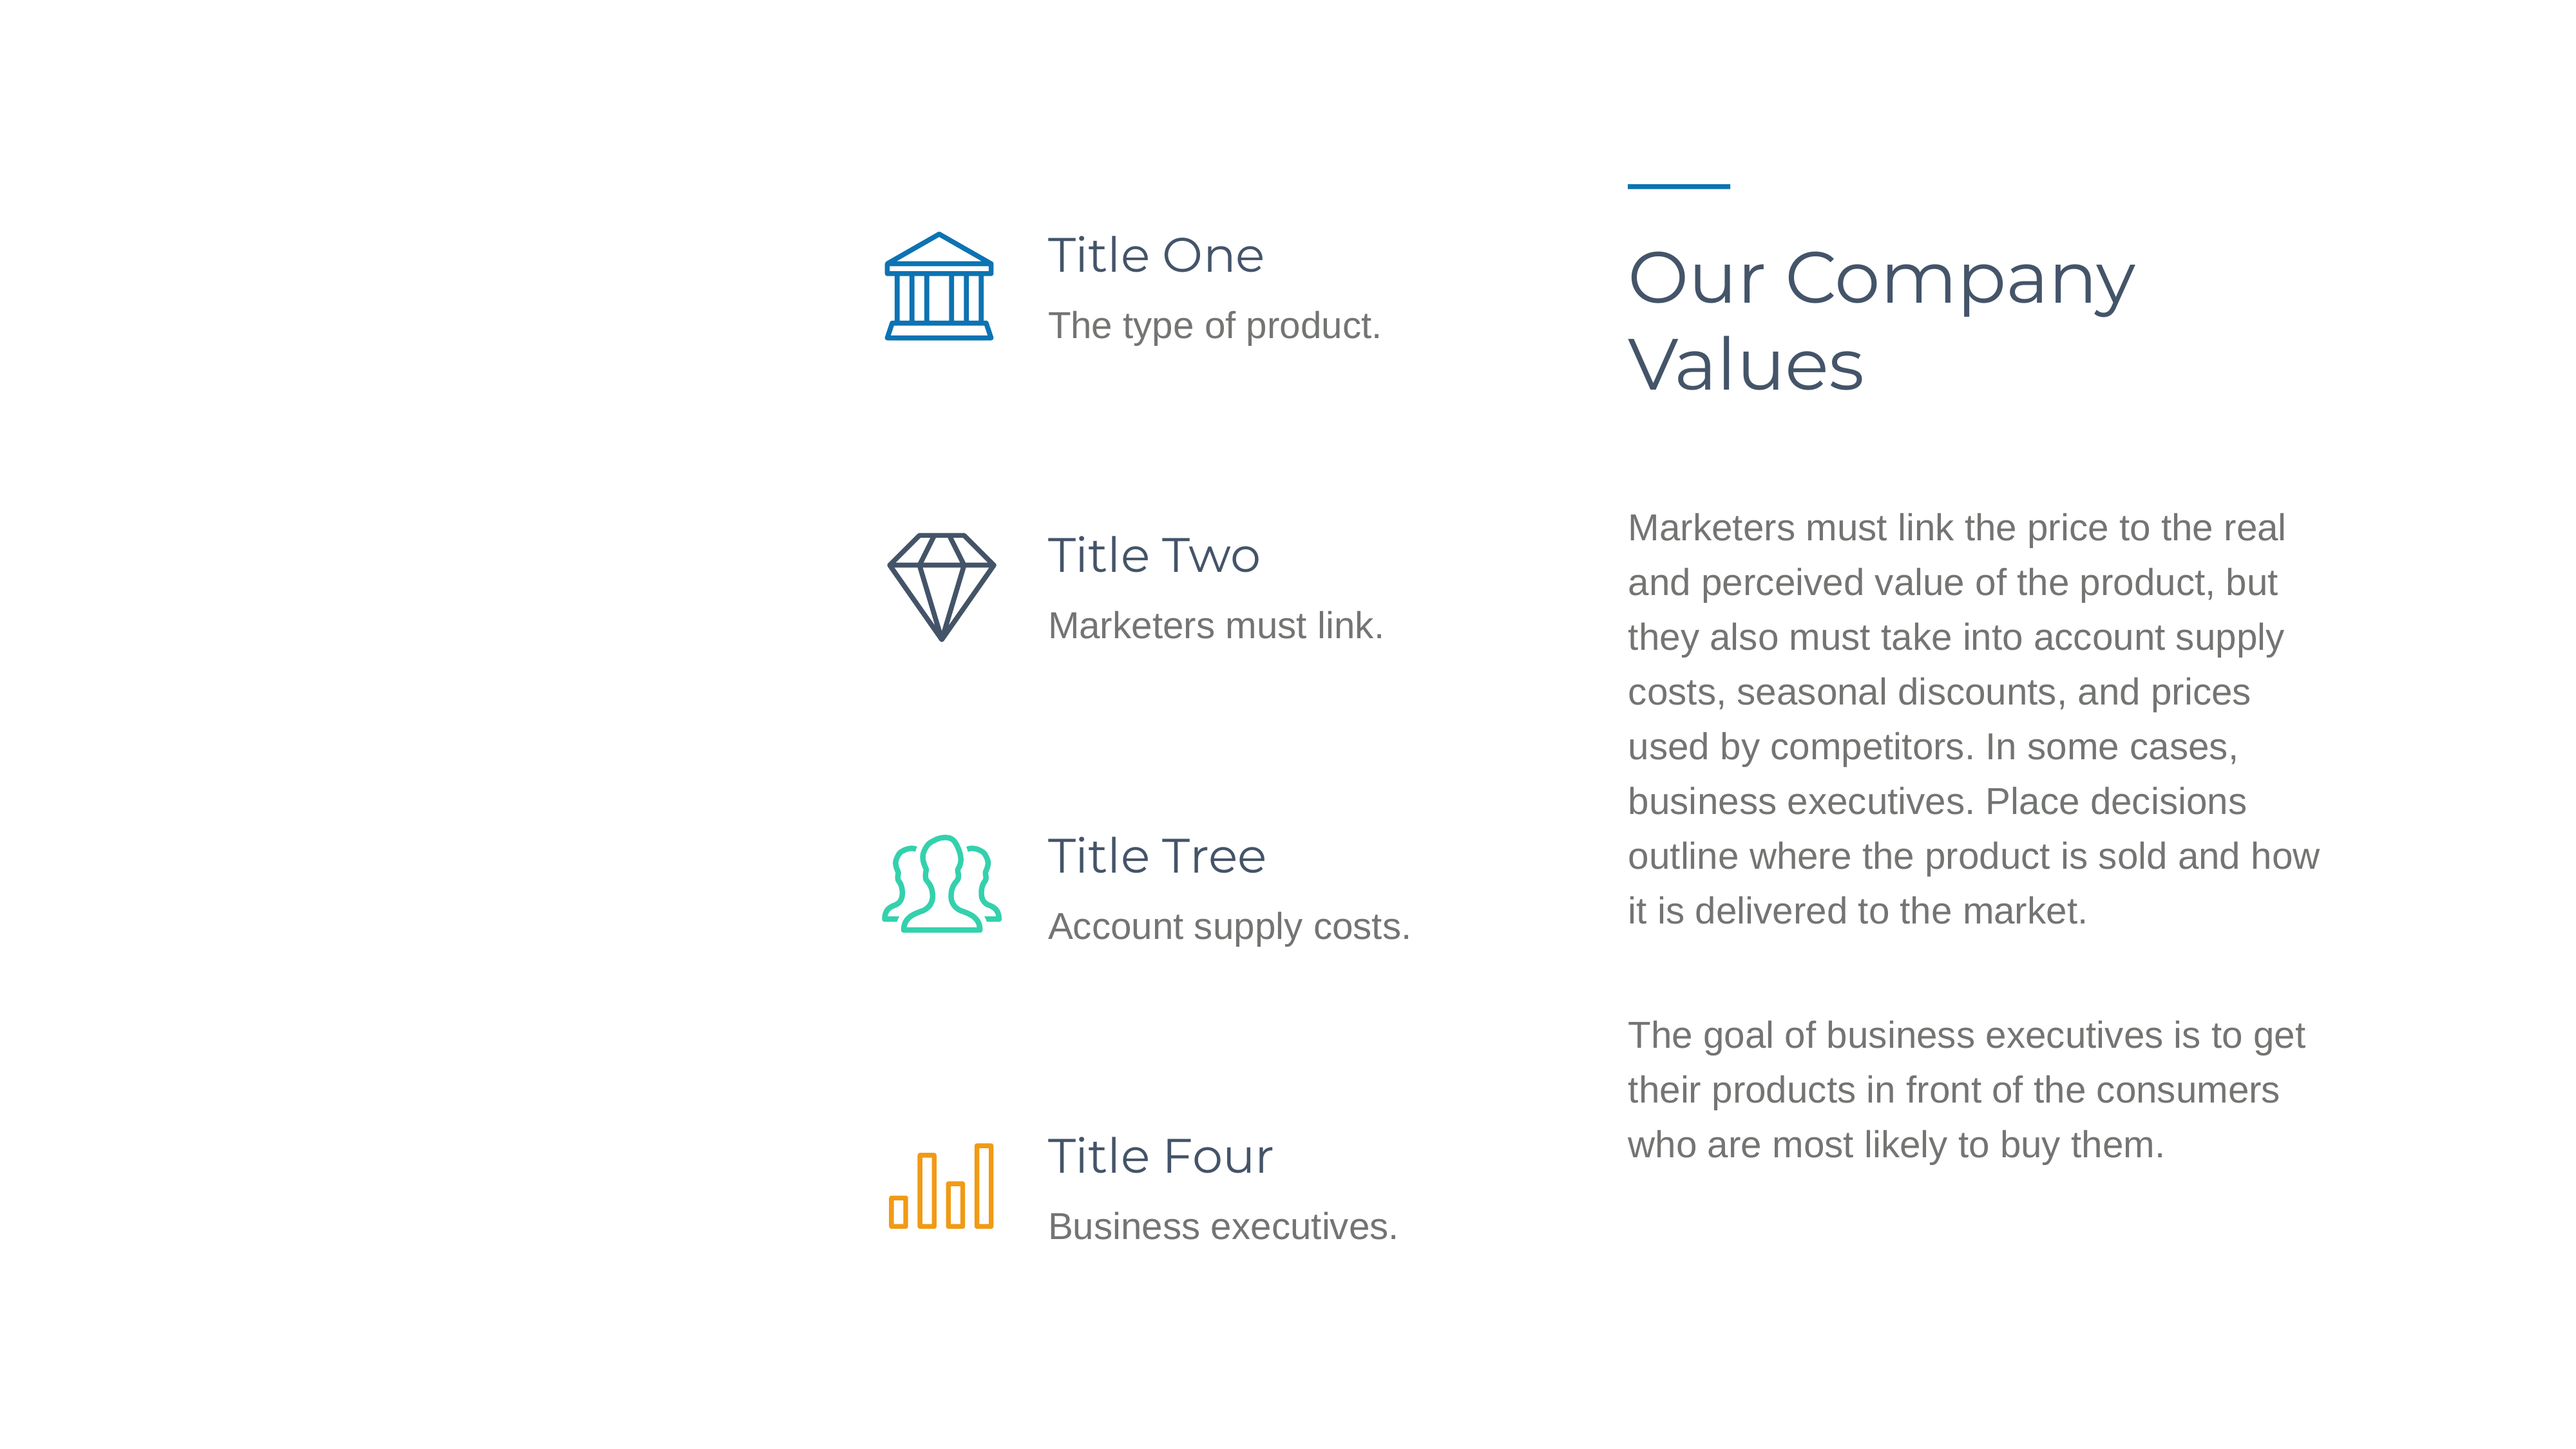

Our Company Values
Marketers must link the price to the real and perceived value of the product, but they also must take into account supply costs, seasonal discounts, and prices used by competitors. In some cases, business executives. Place decisions outline where the product is sold and how it is delivered to the market.

The goal of business executives is to get their products in front of the consumers who are most likely to buy them.
Title One

The type of product.
Title Two

Marketers must link.
Title Tree

Account supply costs.
Title Four

Business executives.